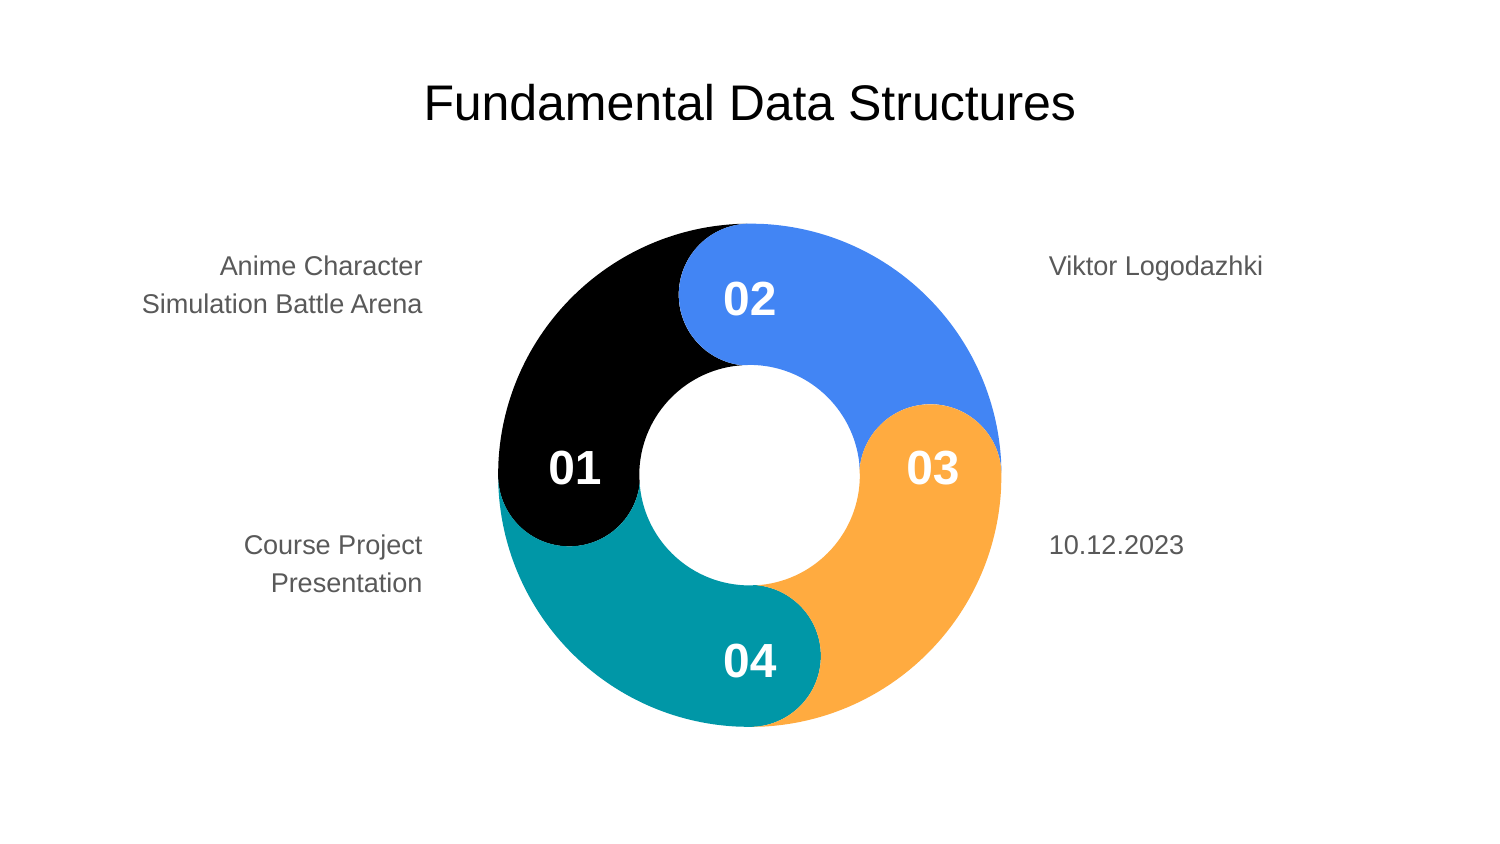

# Fundamental Data Structures
Anime Character Simulation Battle Arena
Viktor Logodazhki
Course Project Presentation
10.12.2023